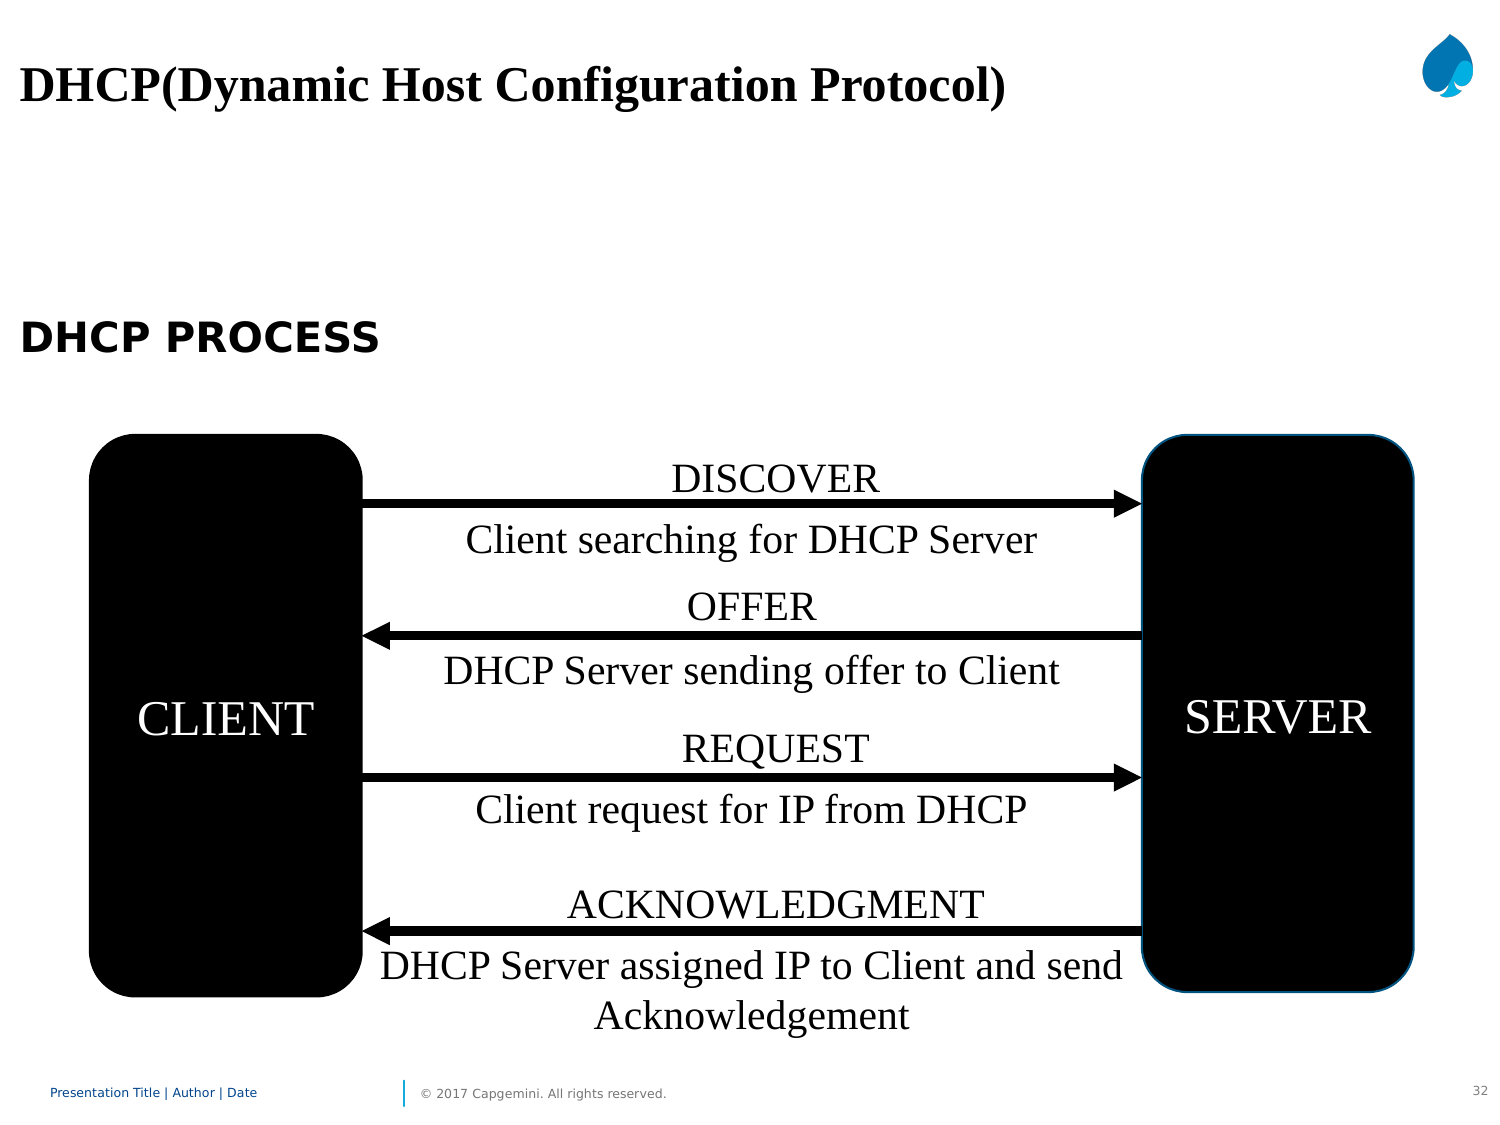

DHCP(Dynamic Host Configuration Protocol)

DHCP PROCESS
CLIENT
SERVER
DISCOVER
Client searching for DHCP Server
OFFER
DHCP Server sending offer to Client
REQUEST
Client request for IP from DHCP
ACKNOWLEDGMENT
DHCP Server assigned IP to Client and send Acknowledgement